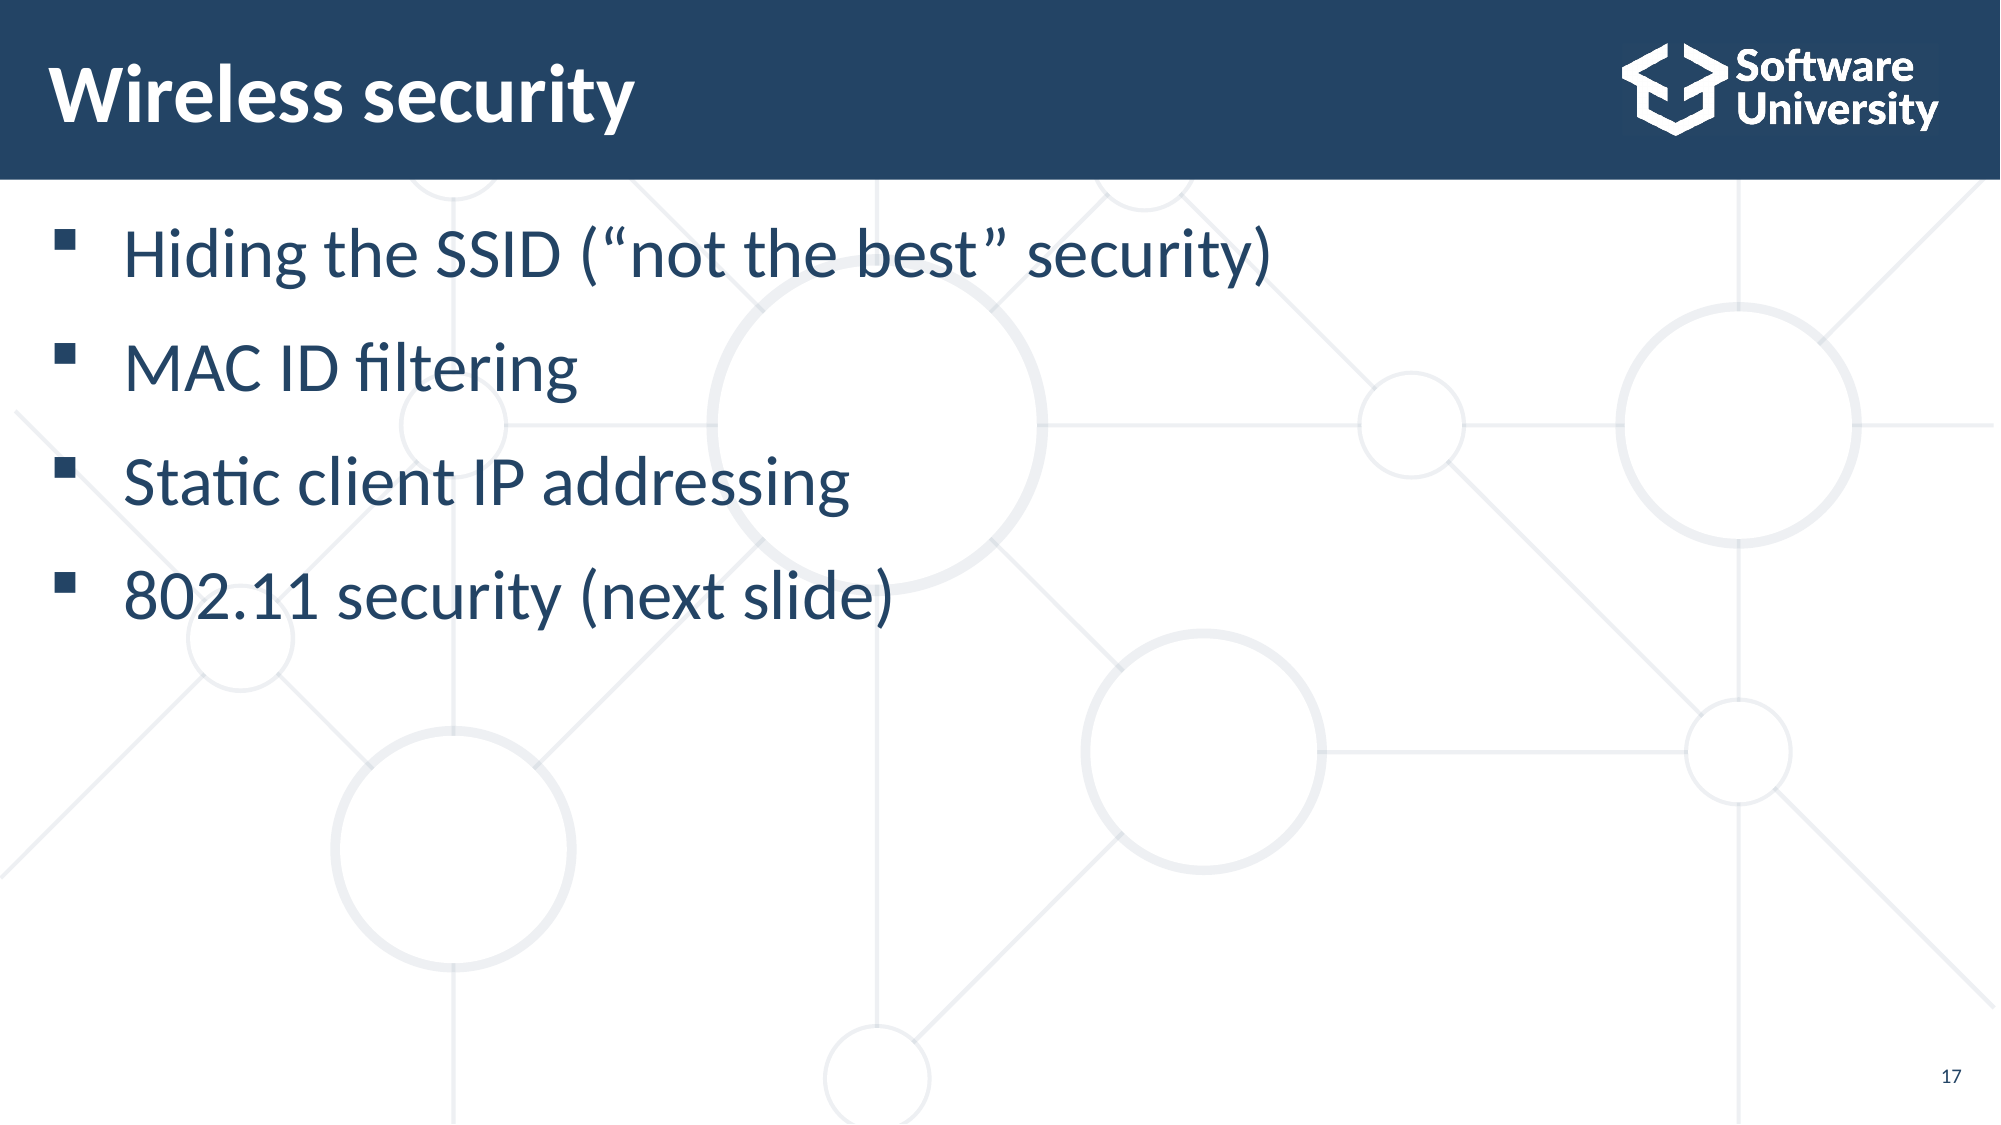

# Wireless security
Hiding the SSID (“not the best” security)
MAC ID filtering
Static client IP addressing
802.11 security (next slide)
17